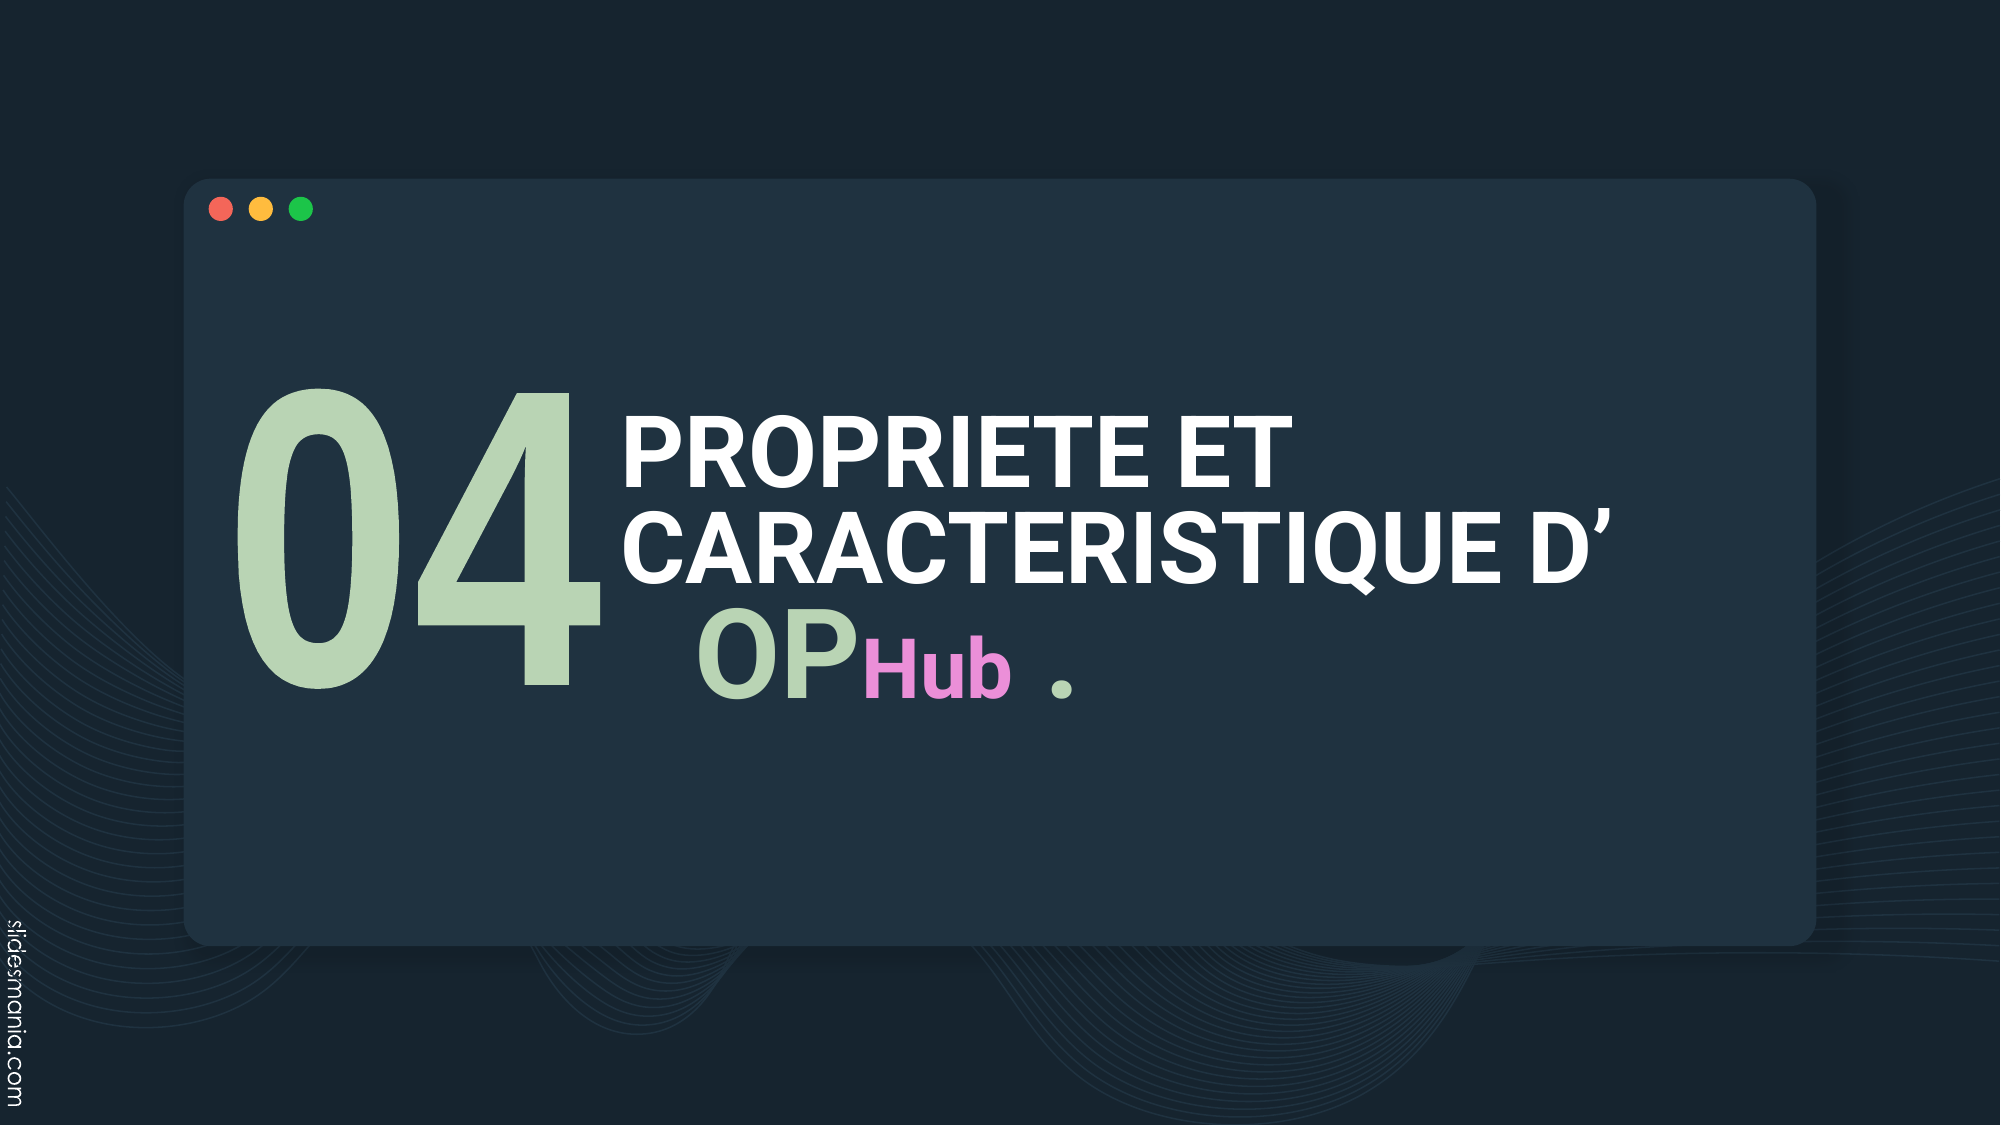

04
# PROPRIETE ET CARACTERISTIQUE D’        OPHub .